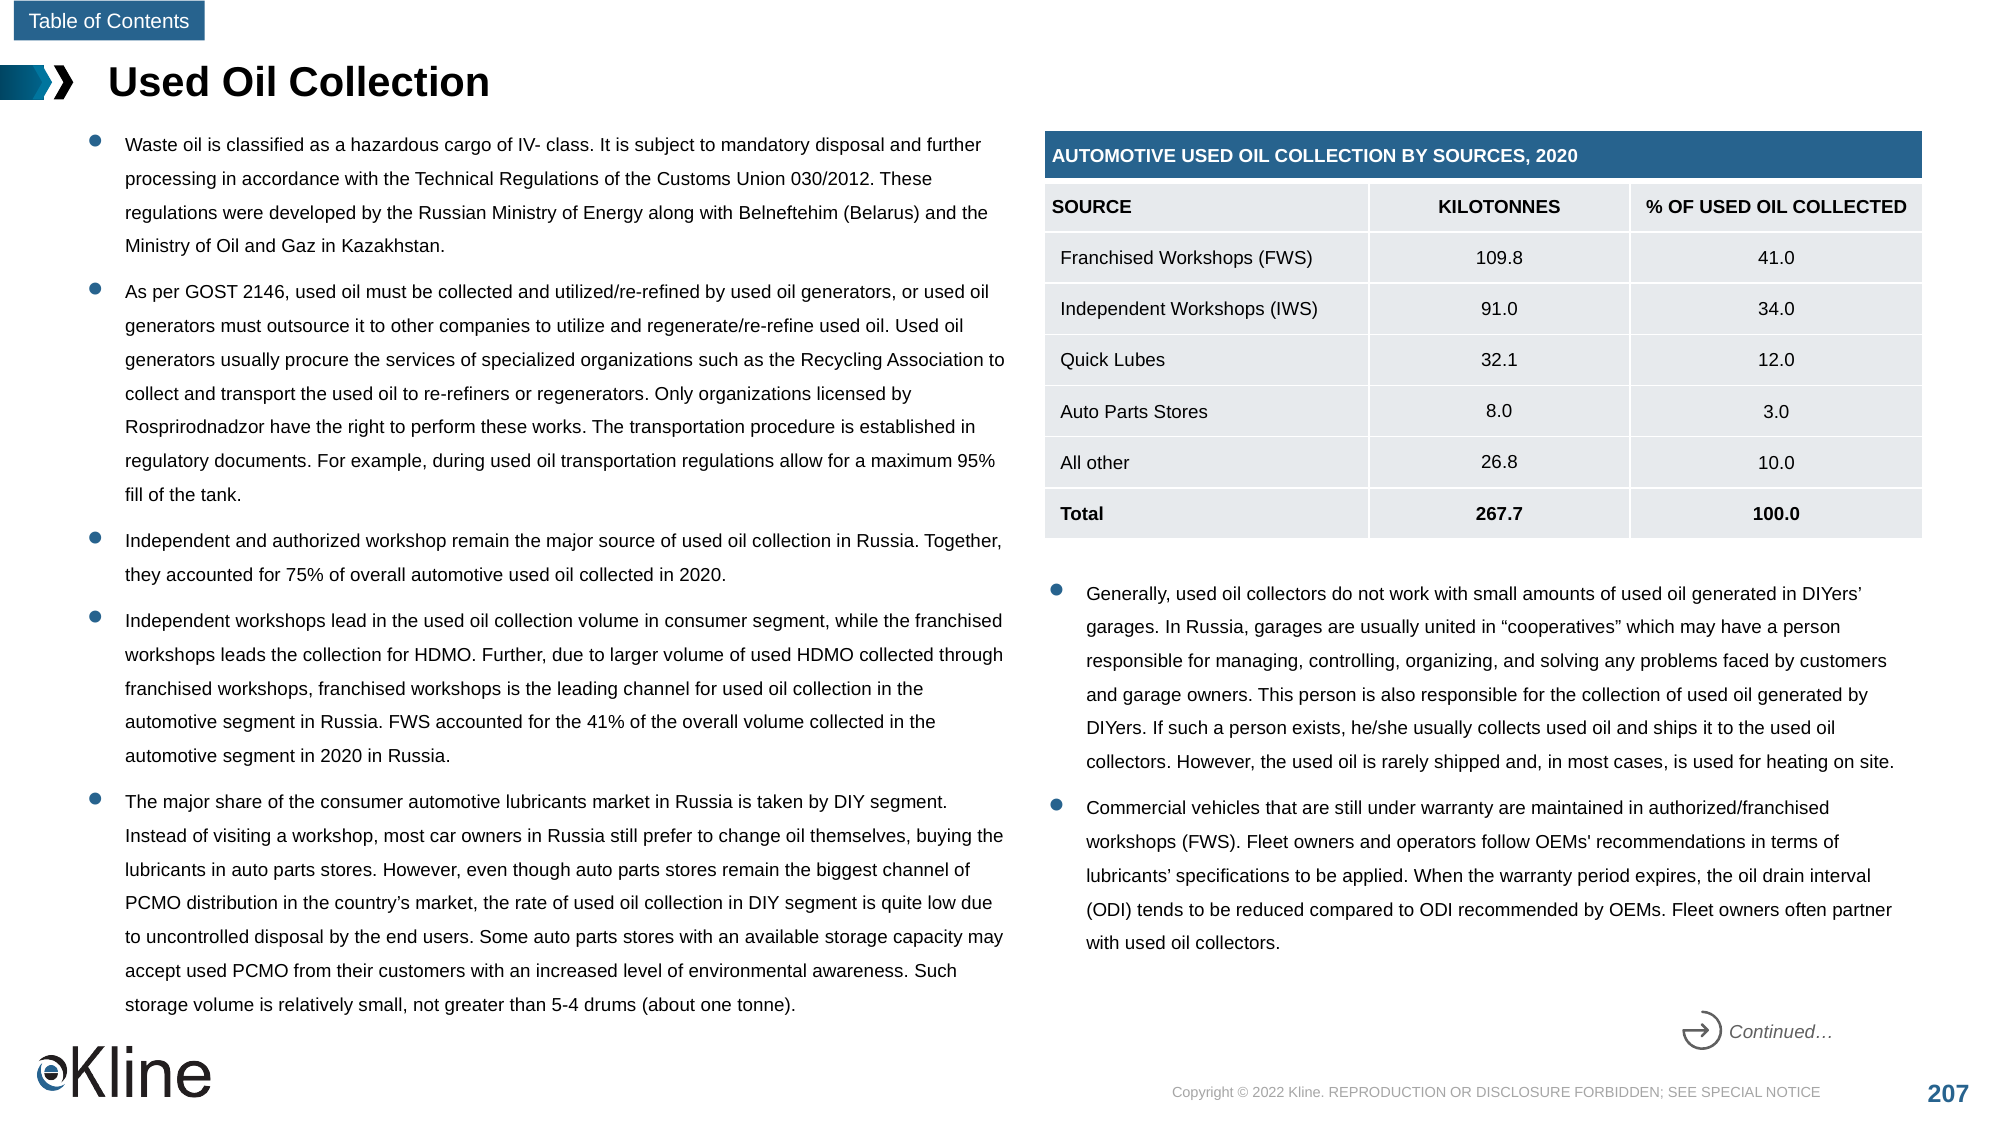

# Used Oil Collection
Waste oil is classified as a hazardous cargo of IV- class. It is subject to mandatory disposal and further processing in accordance with the Technical Regulations of the Customs Union 030/2012. These regulations were developed by the Russian Ministry of Energy along with Belneftehim (Belarus) and the Ministry of Oil and Gaz in Kazakhstan.
As per GOST 2146, used oil must be collected and utilized/re-refined by used oil generators, or used oil generators must outsource it to other companies to utilize and regenerate/re-refine used oil. Used oil generators usually procure the services of specialized organizations such as the Recycling Association to collect and transport the used oil to re-refiners or regenerators. Only organizations licensed by Rosprirodnadzor have the right to perform these works. The transportation procedure is established in regulatory documents. For example, during used oil transportation regulations allow for a maximum 95% fill of the tank.
Independent and authorized workshop remain the major source of used oil collection in Russia. Together, they accounted for 75% of overall automotive used oil collected in 2020.
Independent workshops lead in the used oil collection volume in consumer segment, while the franchised workshops leads the collection for HDMO. Further, due to larger volume of used HDMO collected through franchised workshops, franchised workshops is the leading channel for used oil collection in the automotive segment in Russia. FWS accounted for the 41% of the overall volume collected in the automotive segment in 2020 in Russia.
The major share of the consumer automotive lubricants market in Russia is taken by DIY segment. Instead of visiting a workshop, most car owners in Russia still prefer to change oil themselves, buying the lubricants in auto parts stores. However, even though auto parts stores remain the biggest channel of PCMO distribution in the country’s market, the rate of used oil collection in DIY segment is quite low due to uncontrolled disposal by the end users. Some auto parts stores with an available storage capacity may accept used PCMO from their customers with an increased level of environmental awareness. Such storage volume is relatively small, not greater than 5-4 drums (about one tonne).
| AUTOMOTIVE USED OIL COLLECTION BY SOURCES, 2020 |  |  |
| --- | --- | --- |
| SOURCE | KILOTONNES | % OF USED OIL COLLECTED |
| Franchised Workshops (FWS) | 109.8 | 41.0 |
| Independent Workshops (IWS) | 91.0 | 34.0 |
| Quick Lubes | 32.1 | 12.0 |
| Auto Parts Stores | 8.0 | 3.0 |
| All other | 26.8 | 10.0 |
| Total | 267.7 | 100.0 |
Generally, used oil collectors do not work with small amounts of used oil generated in DIYers’ garages. In Russia, garages are usually united in “cooperatives” which may have a person responsible for managing, controlling, organizing, and solving any problems faced by customers and garage owners. This person is also responsible for the collection of used oil generated by DIYers. If such a person exists, he/she usually collects used oil and ships it to the used oil collectors. However, the used oil is rarely shipped and, in most cases, is used for heating on site.
Commercial vehicles that are still under warranty are maintained in authorized/franchised workshops (FWS). Fleet owners and operators follow OEMs' recommendations in terms of lubricants’ specifications to be applied. When the warranty period expires, the oil drain interval (ODI) tends to be reduced compared to ODI recommended by OEMs. Fleet owners often partner with used oil collectors.

Continued…